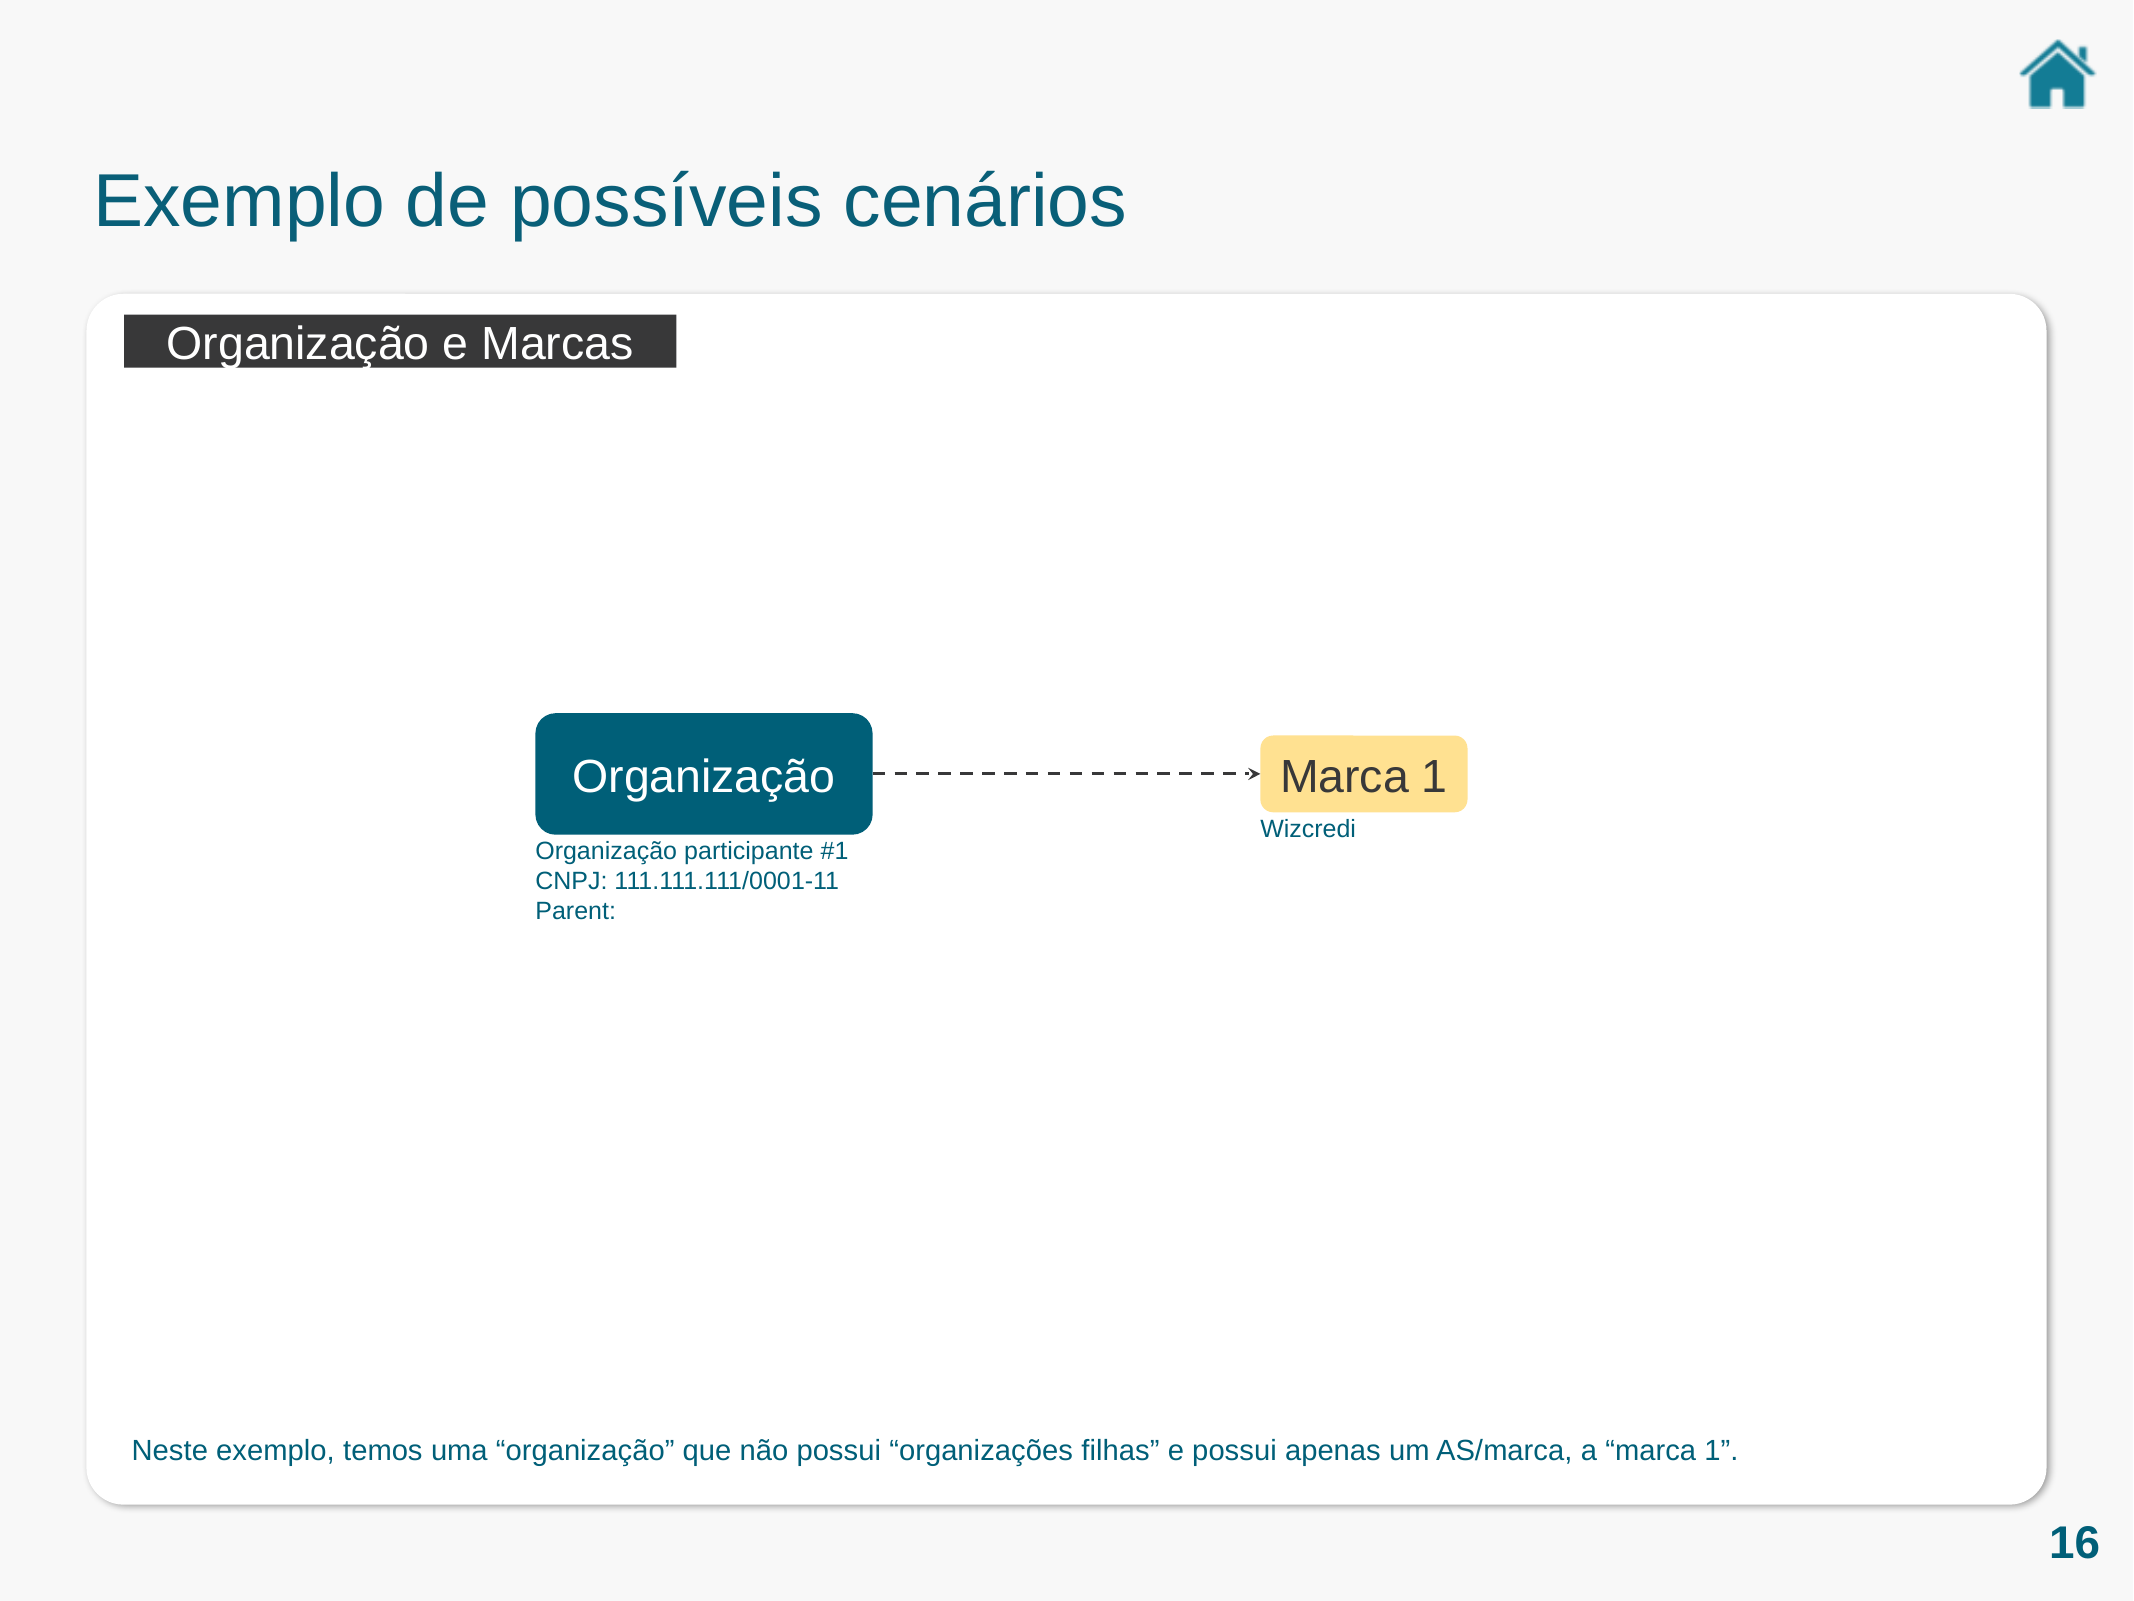

Exemplo de possíveis cenários

Organização e Marcas
Organização
Marca 1
Wizcredi
Organização participante #1
CNPJ: 111.111.111/0001-11
Parent:
Neste exemplo, temos uma “organização” que não possui “organizações filhas” e possui apenas um AS/marca, a “marca 1”.
16